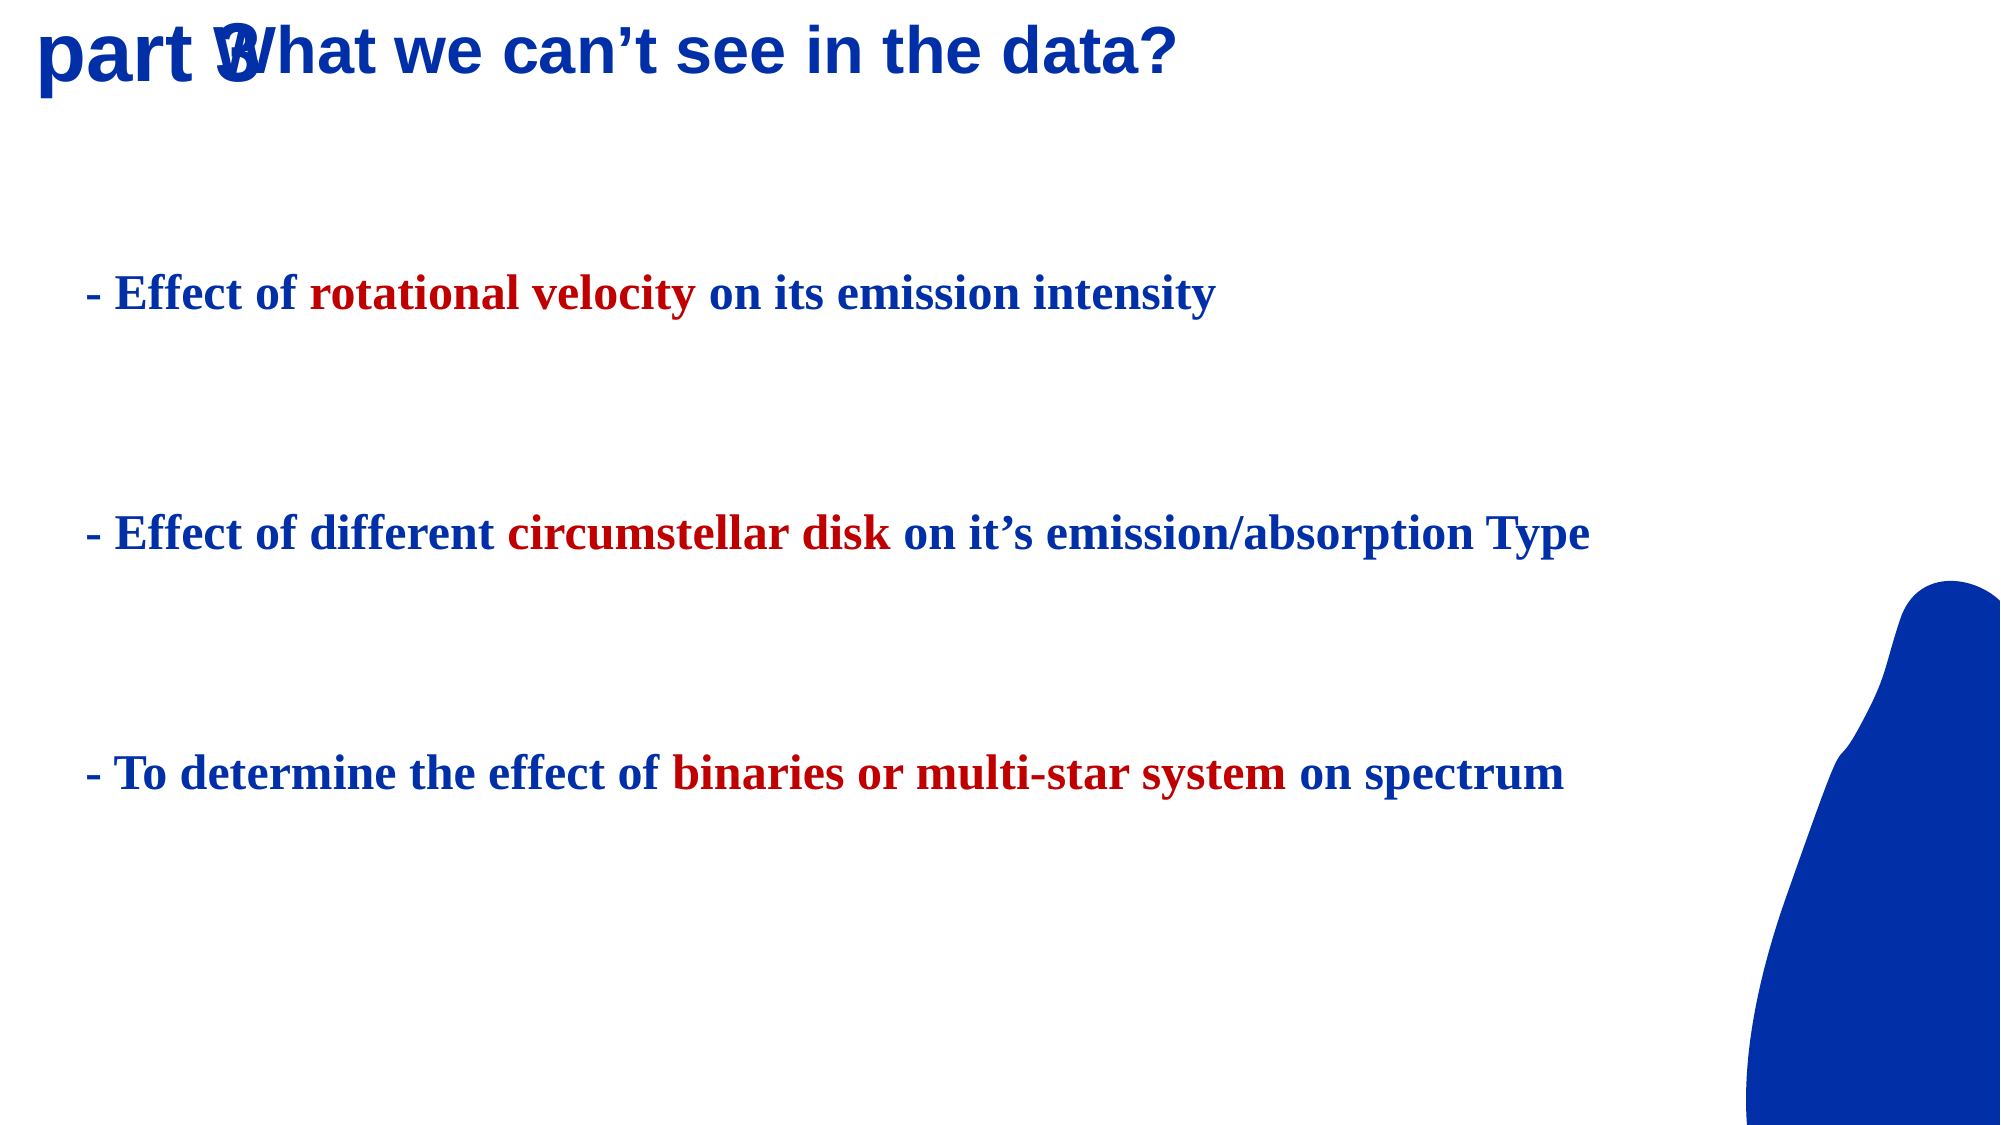

What we can’t see in the data?
part 3
- Effect of rotational velocity on its emission intensity

- Effect of different circumstellar disk on it’s emission/absorption Type

- To determine the effect of binaries or multi-star system on spectrum

Observation Direction
Dens Circumstellar disk